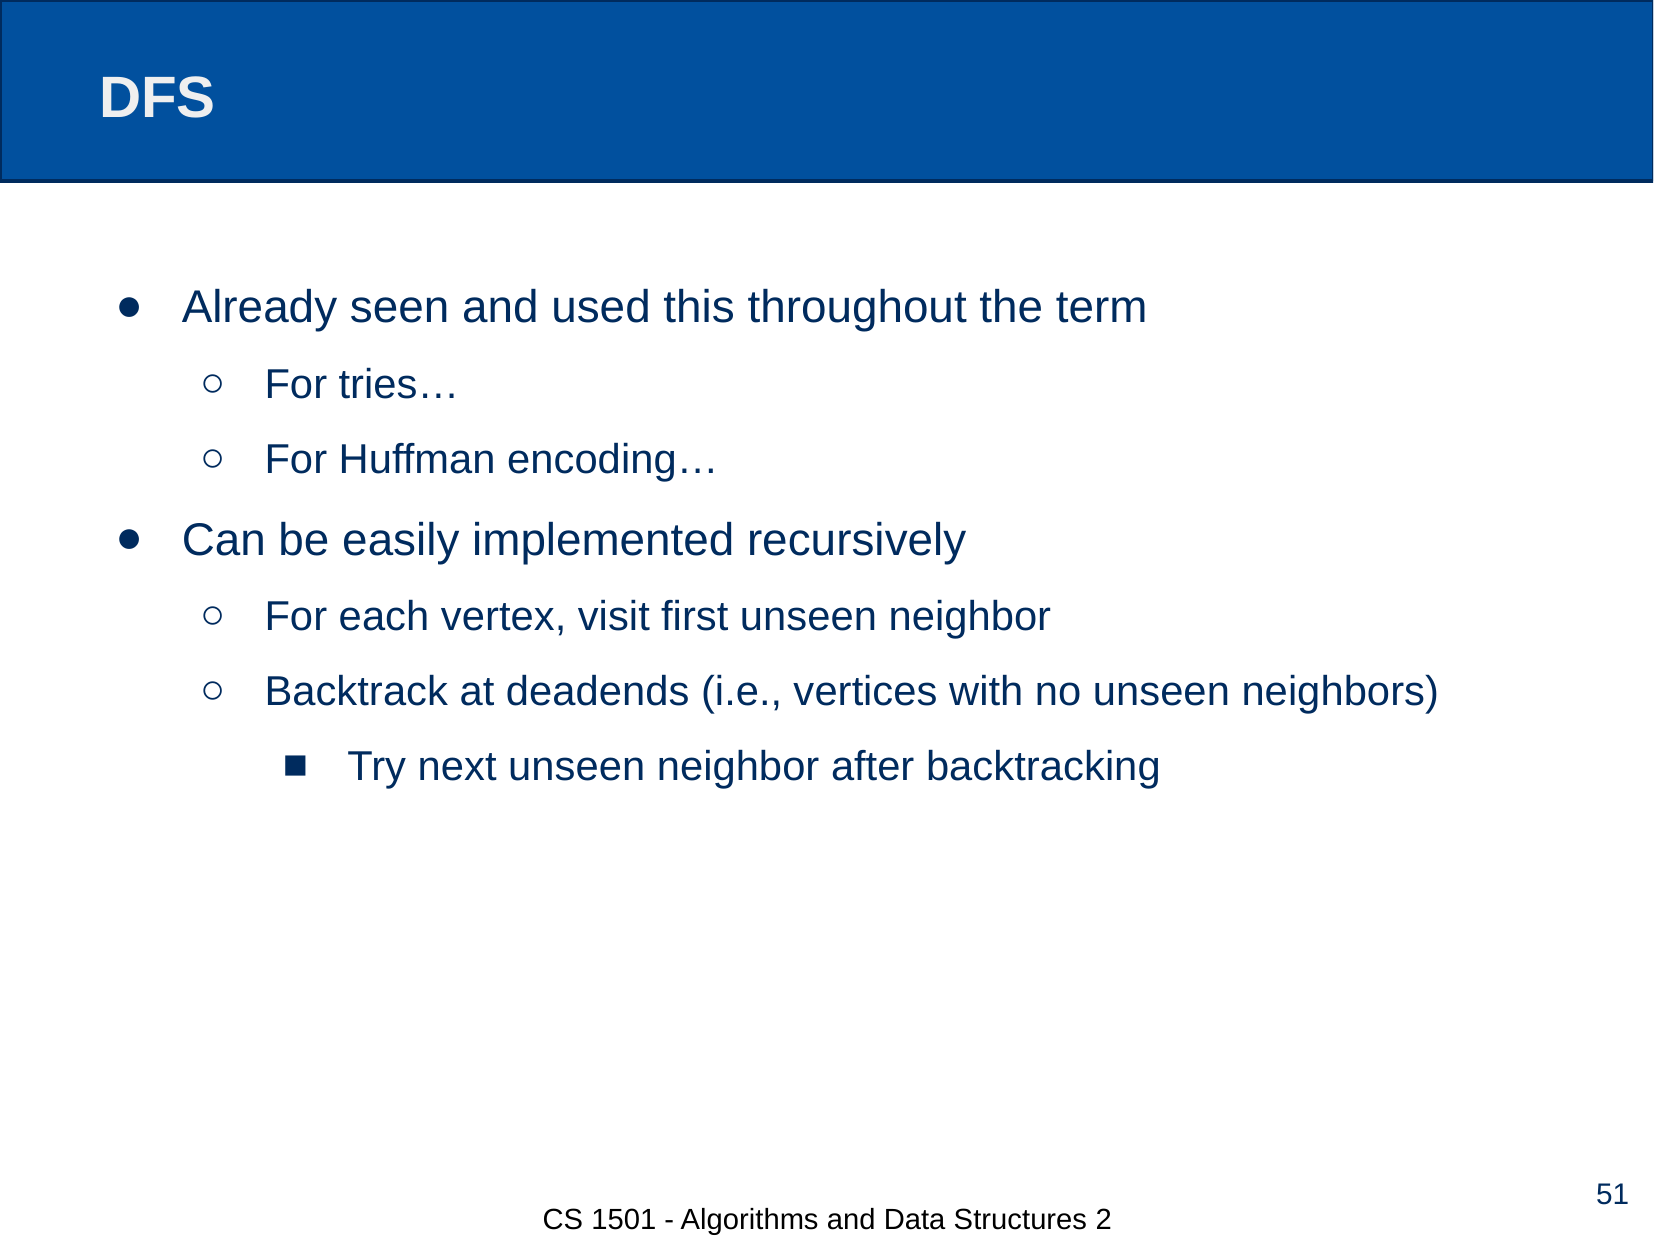

# DFS
Already seen and used this throughout the term
For tries…
For Huffman encoding…
Can be easily implemented recursively
For each vertex, visit first unseen neighbor
Backtrack at deadends (i.e., vertices with no unseen neighbors)
Try next unseen neighbor after backtracking
51
CS 1501 - Algorithms and Data Structures 2